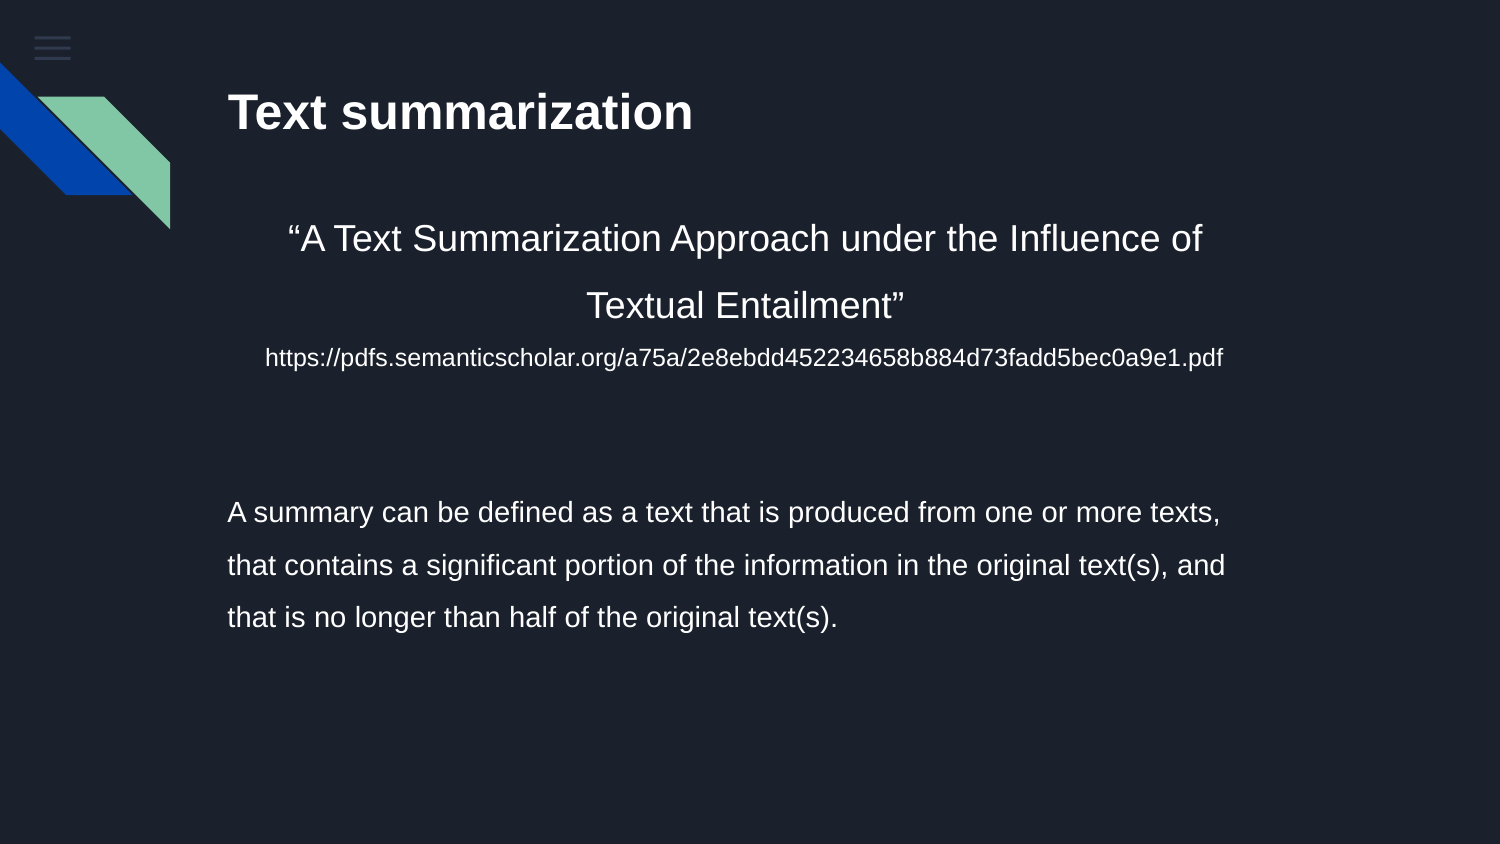

# Text summarization
“A Text Summarization Approach under the Influence of Textual Entailment”
https://pdfs.semanticscholar.org/a75a/2e8ebdd452234658b884d73fadd5bec0a9e1.pdf

A summary can be defined as a text that is produced from one or more texts, that contains a significant portion of the information in the original text(s), and that is no longer than half of the original text(s).